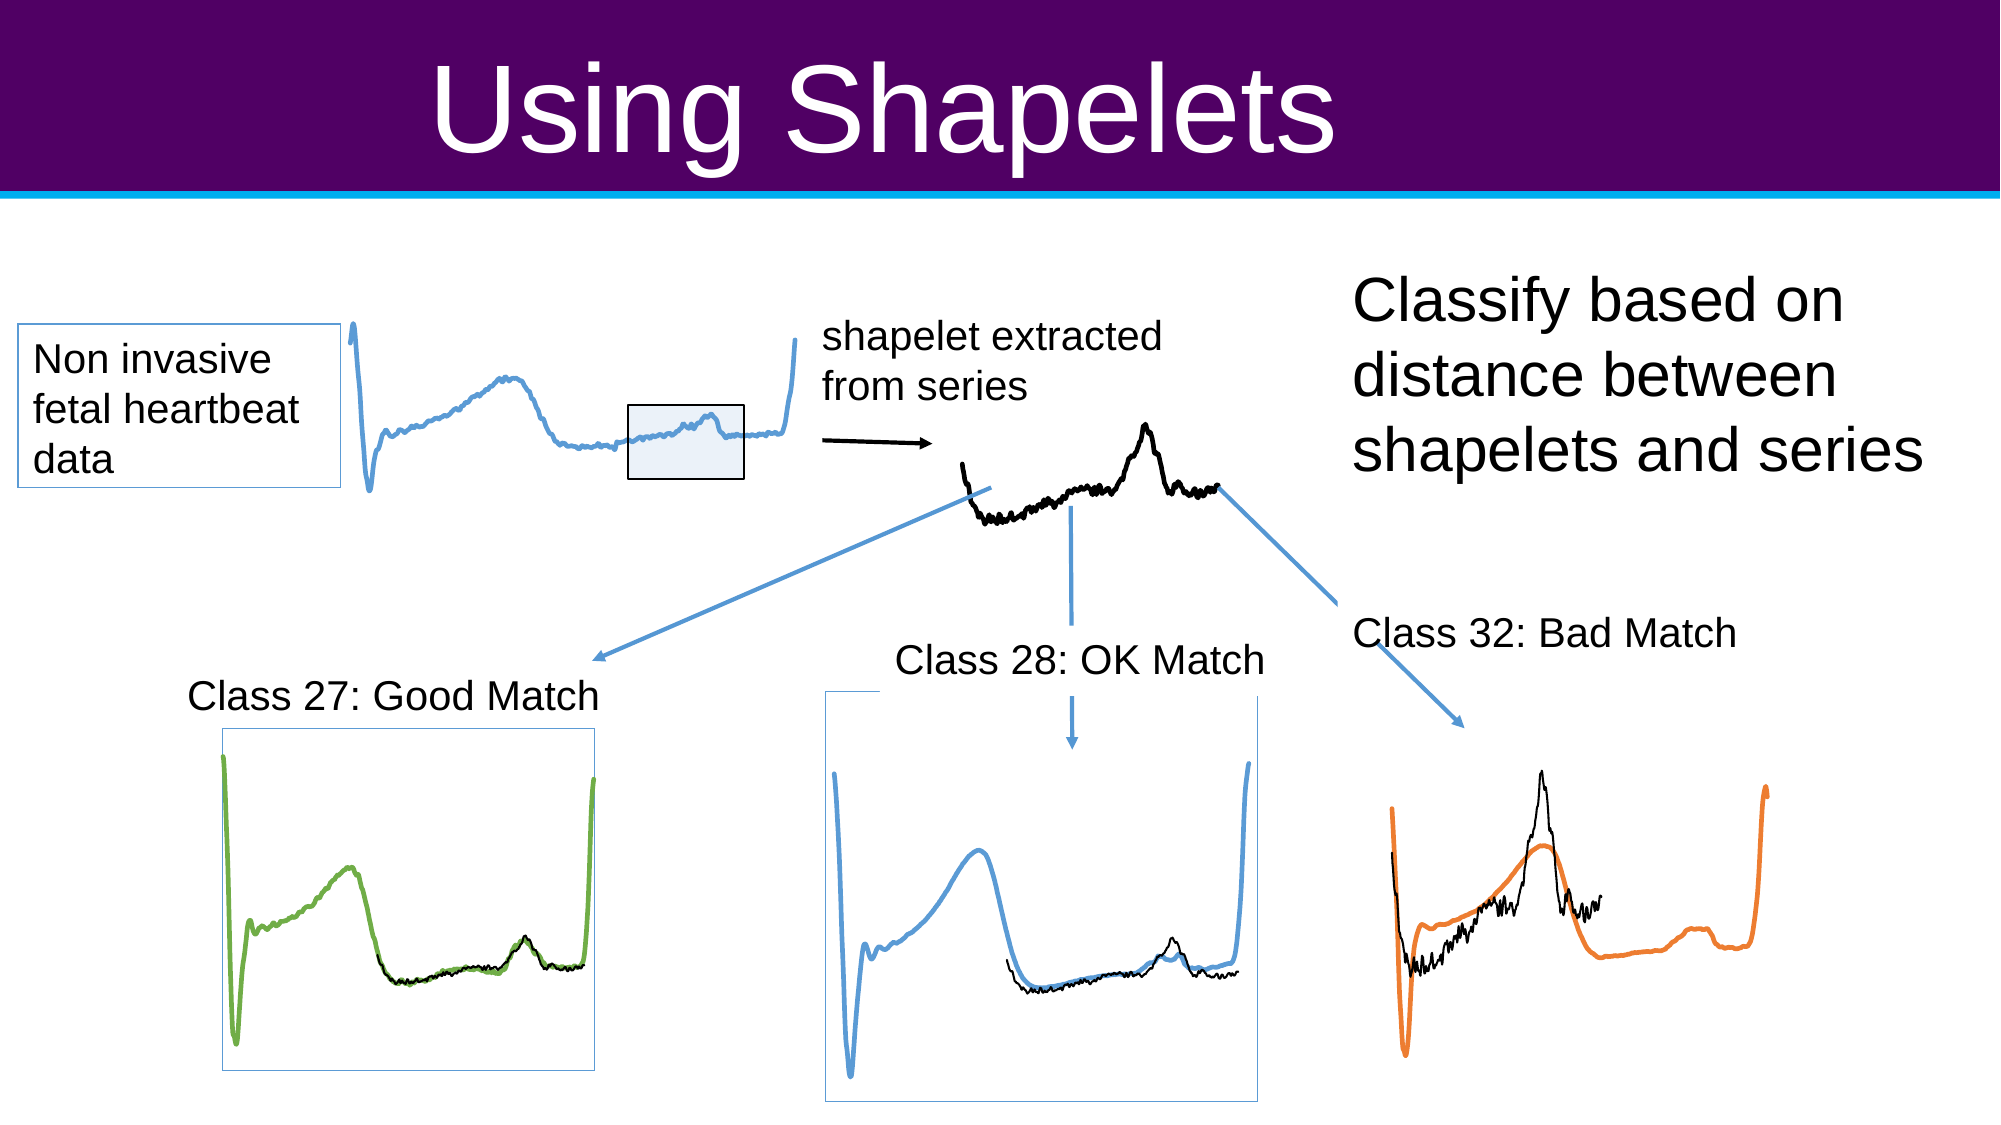

# Using Shapelets
Classify based on distance between shapelets and series

### Chart

| Category |  |
|---|---|
shapelet extracted
from series
Non invasive fetal heartbeat data

### Chart

| Category |  |
|---|---|
Class 32: Bad Match
Class 28: OK Match
Class 27: Good Match

### Chart

| Category |  |  |
|---|---|---|

### Chart

| Category |  |  |
|---|---|---|

### Chart

| Category |  |  |
|---|---|---|